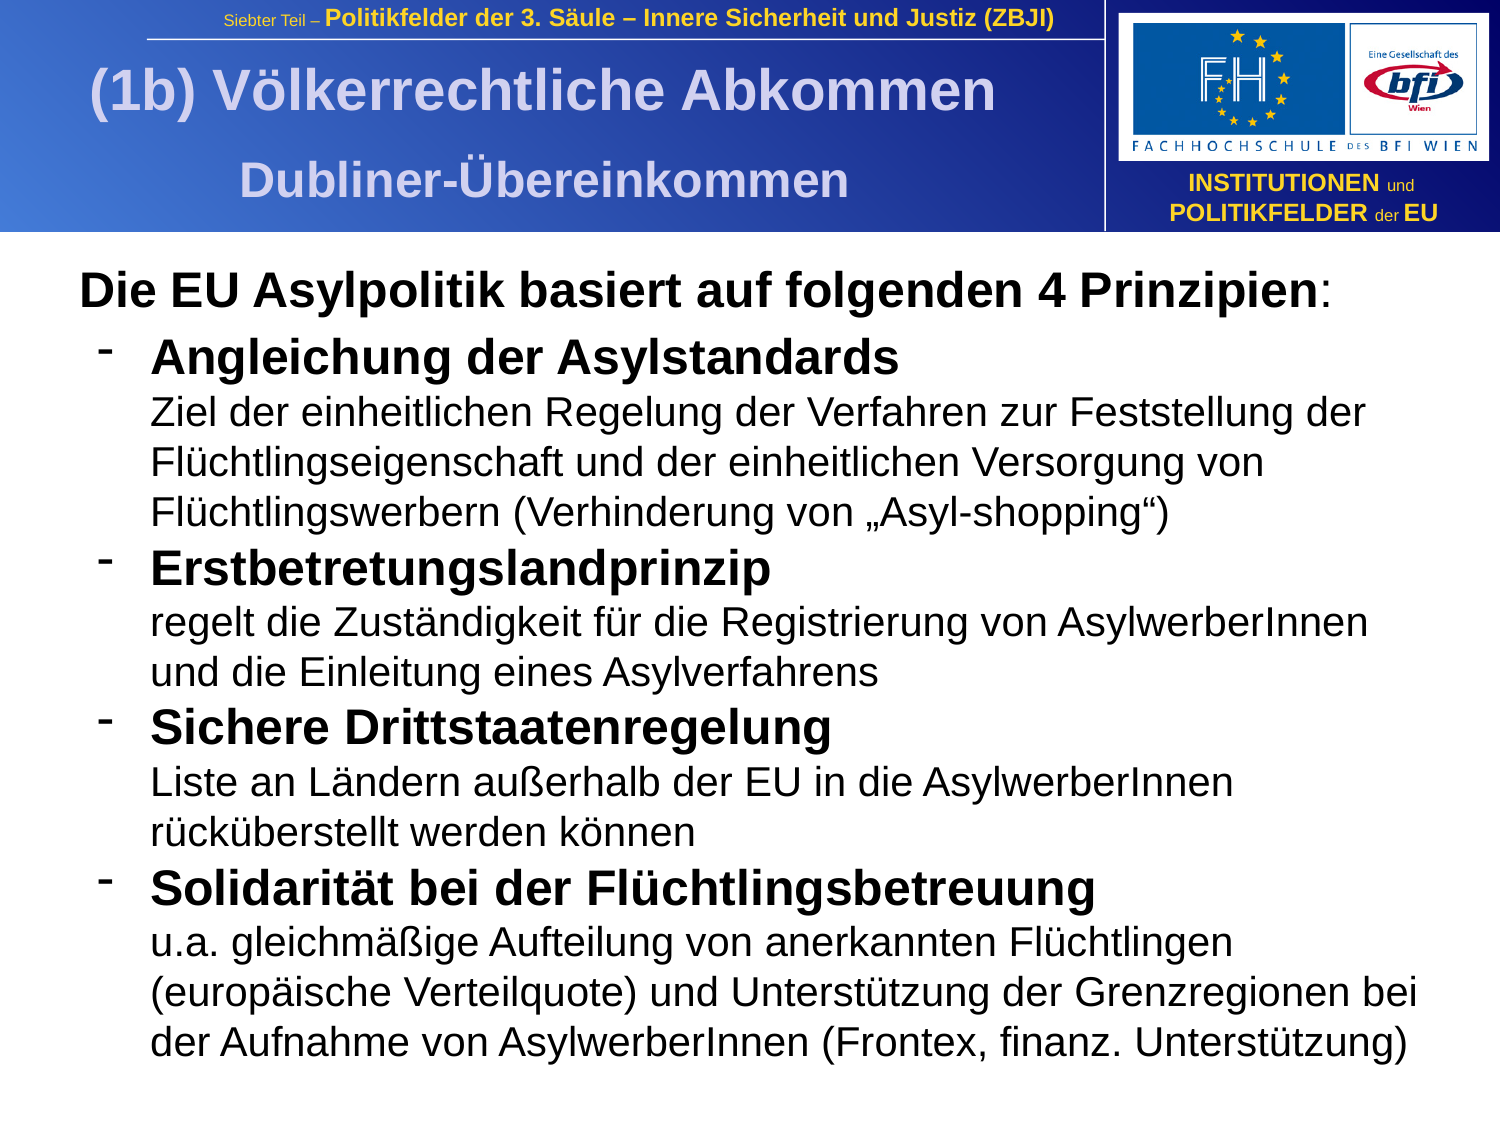

(1b) Völkerrechtliche Abkommen
	Dubliner-Übereinkommen
Die EU Asylpolitik basiert auf folgenden 4 Prinzipien:

Angleichung der Asylstandards
Ziel der einheitlichen Regelung der Verfahren zur Feststellung der Flüchtlingseigenschaft und der einheitlichen Versorgung von Flüchtlingswerbern (Verhinderung von „Asyl-shopping“)
Erstbetretungslandprinzip
regelt die Zuständigkeit für die Registrierung von AsylwerberInnen und die Einleitung eines Asylverfahrens
Sichere Drittstaatenregelung
Liste an Ländern außerhalb der EU in die AsylwerberInnen rücküberstellt werden können
Solidarität bei der Flüchtlingsbetreuung
u.a. gleichmäßige Aufteilung von anerkannten Flüchtlingen (europäische Verteilquote) und Unterstützung der Grenzregionen bei der Aufnahme von AsylwerberInnen (Frontex, finanz. Unterstützung)